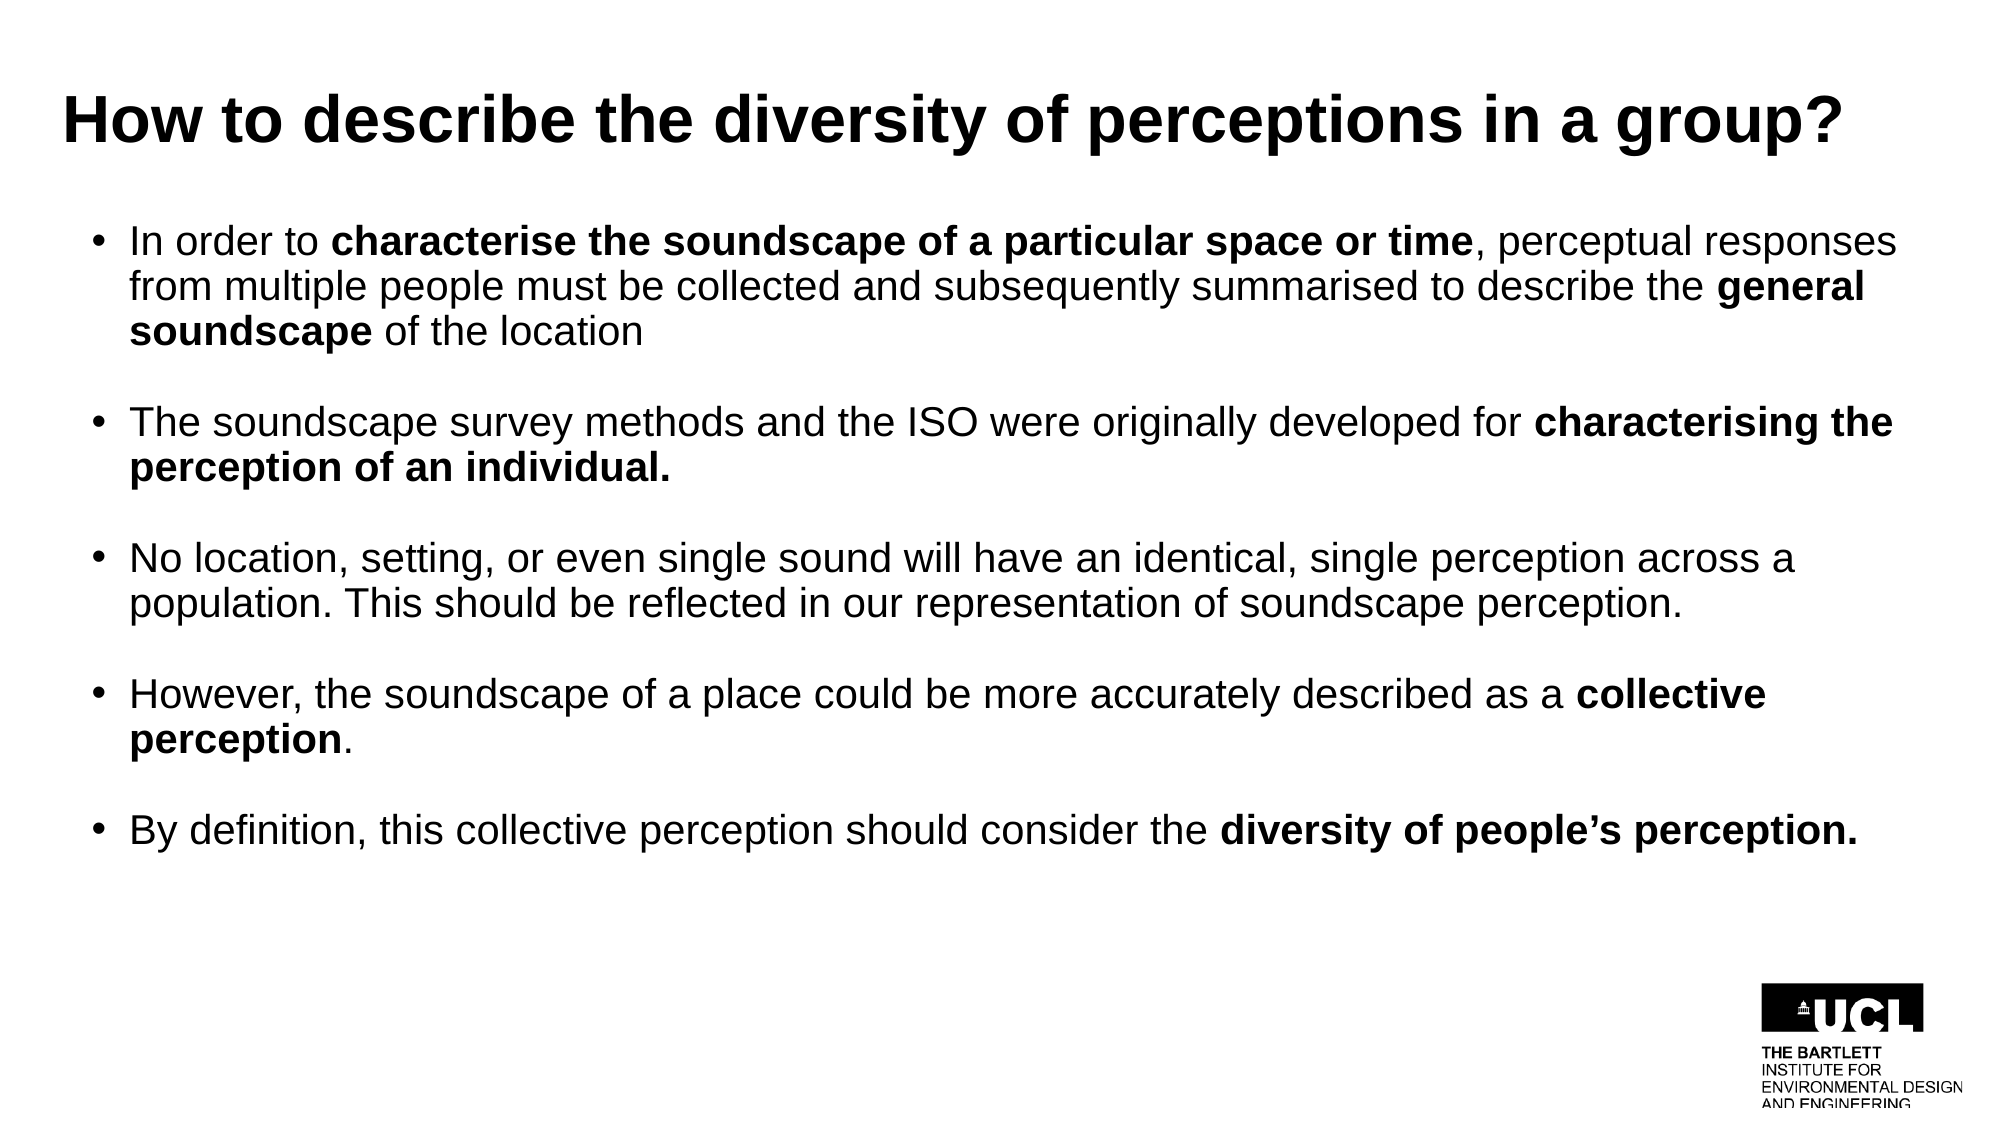

# How to describe the diversity of perceptions in a group?
In order to characterise the soundscape of a particular space or time, perceptual responses from multiple people must be collected and subsequently summarised to describe the general soundscape of the location
The soundscape survey methods and the ISO were originally developed for characterising the perception of an individual.
No location, setting, or even single sound will have an identical, single perception across a population. This should be reflected in our representation of soundscape perception.
However, the soundscape of a place could be more accurately described as a collective perception.
By definition, this collective perception should consider the diversity of people’s perception.